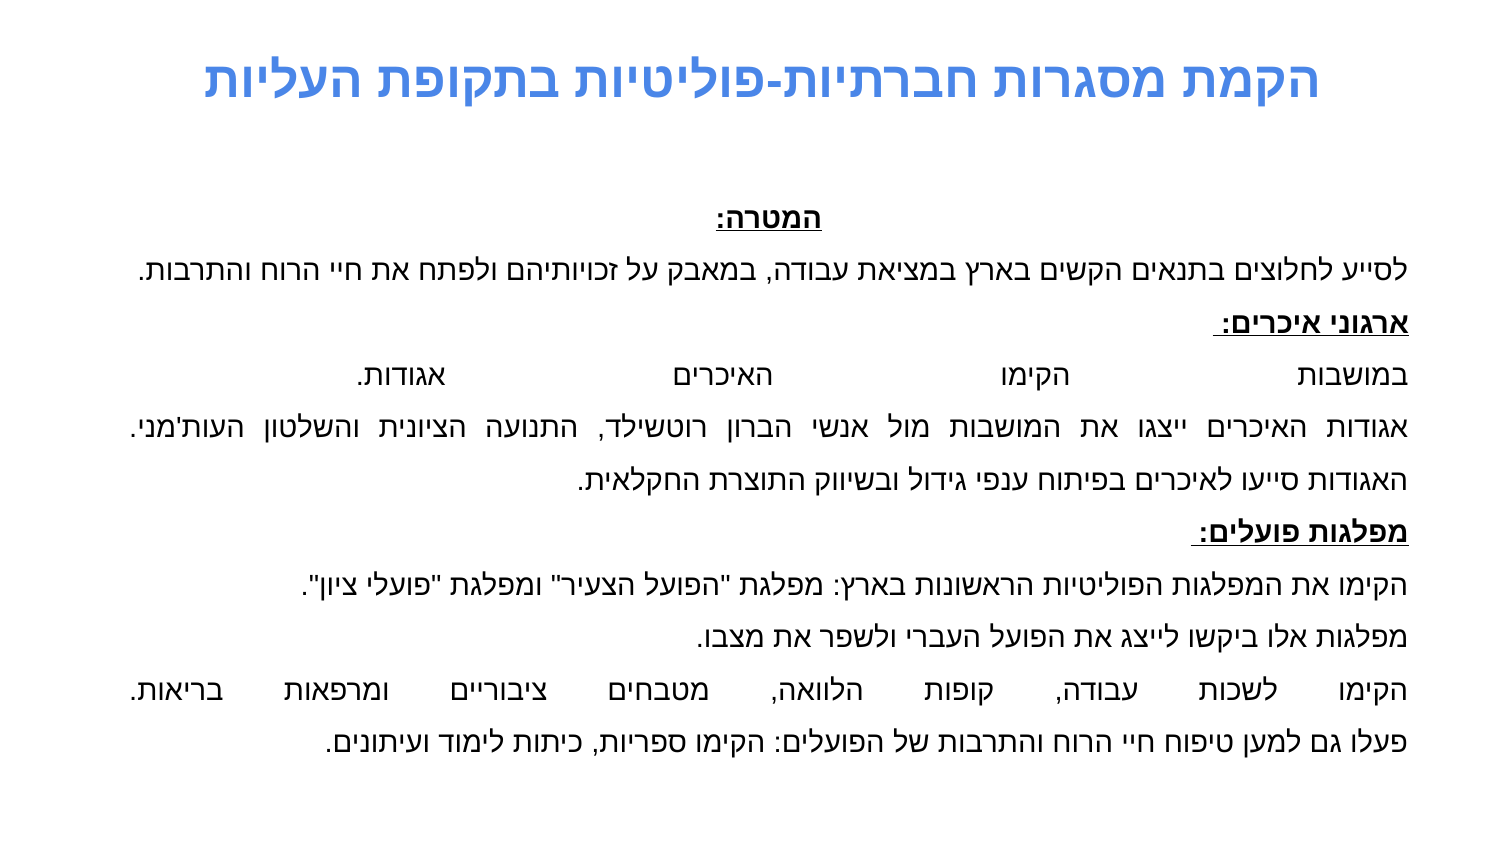

הקמת מסגרות חברתיות-פוליטיות בתקופת העליות
המטרה:
לסייע לחלוצים בתנאים הקשים בארץ במציאת עבודה, במאבק על זכויותיהם ולפתח את חיי הרוח והתרבות.
ארגוני איכרים:
במושבות הקימו האיכרים אגודות.
אגודות האיכרים ייצגו את המושבות מול אנשי הברון רוטשילד, התנועה הציונית והשלטון העות'מני.
האגודות סייעו לאיכרים בפיתוח ענפי גידול ובשיווק התוצרת החקלאית.
מפלגות פועלים:
הקימו את המפלגות הפוליטיות הראשונות בארץ: מפלגת "הפועל הצעיר" ומפלגת "פועלי ציון".
מפלגות אלו ביקשו לייצג את הפועל העברי ולשפר את מצבו.
הקימו לשכות עבודה, קופות הלוואה, מטבחים ציבוריים ומרפאות בריאות.
פעלו גם למען טיפוח חיי הרוח והתרבות של הפועלים: הקימו ספריות, כיתות לימוד ועיתונים.